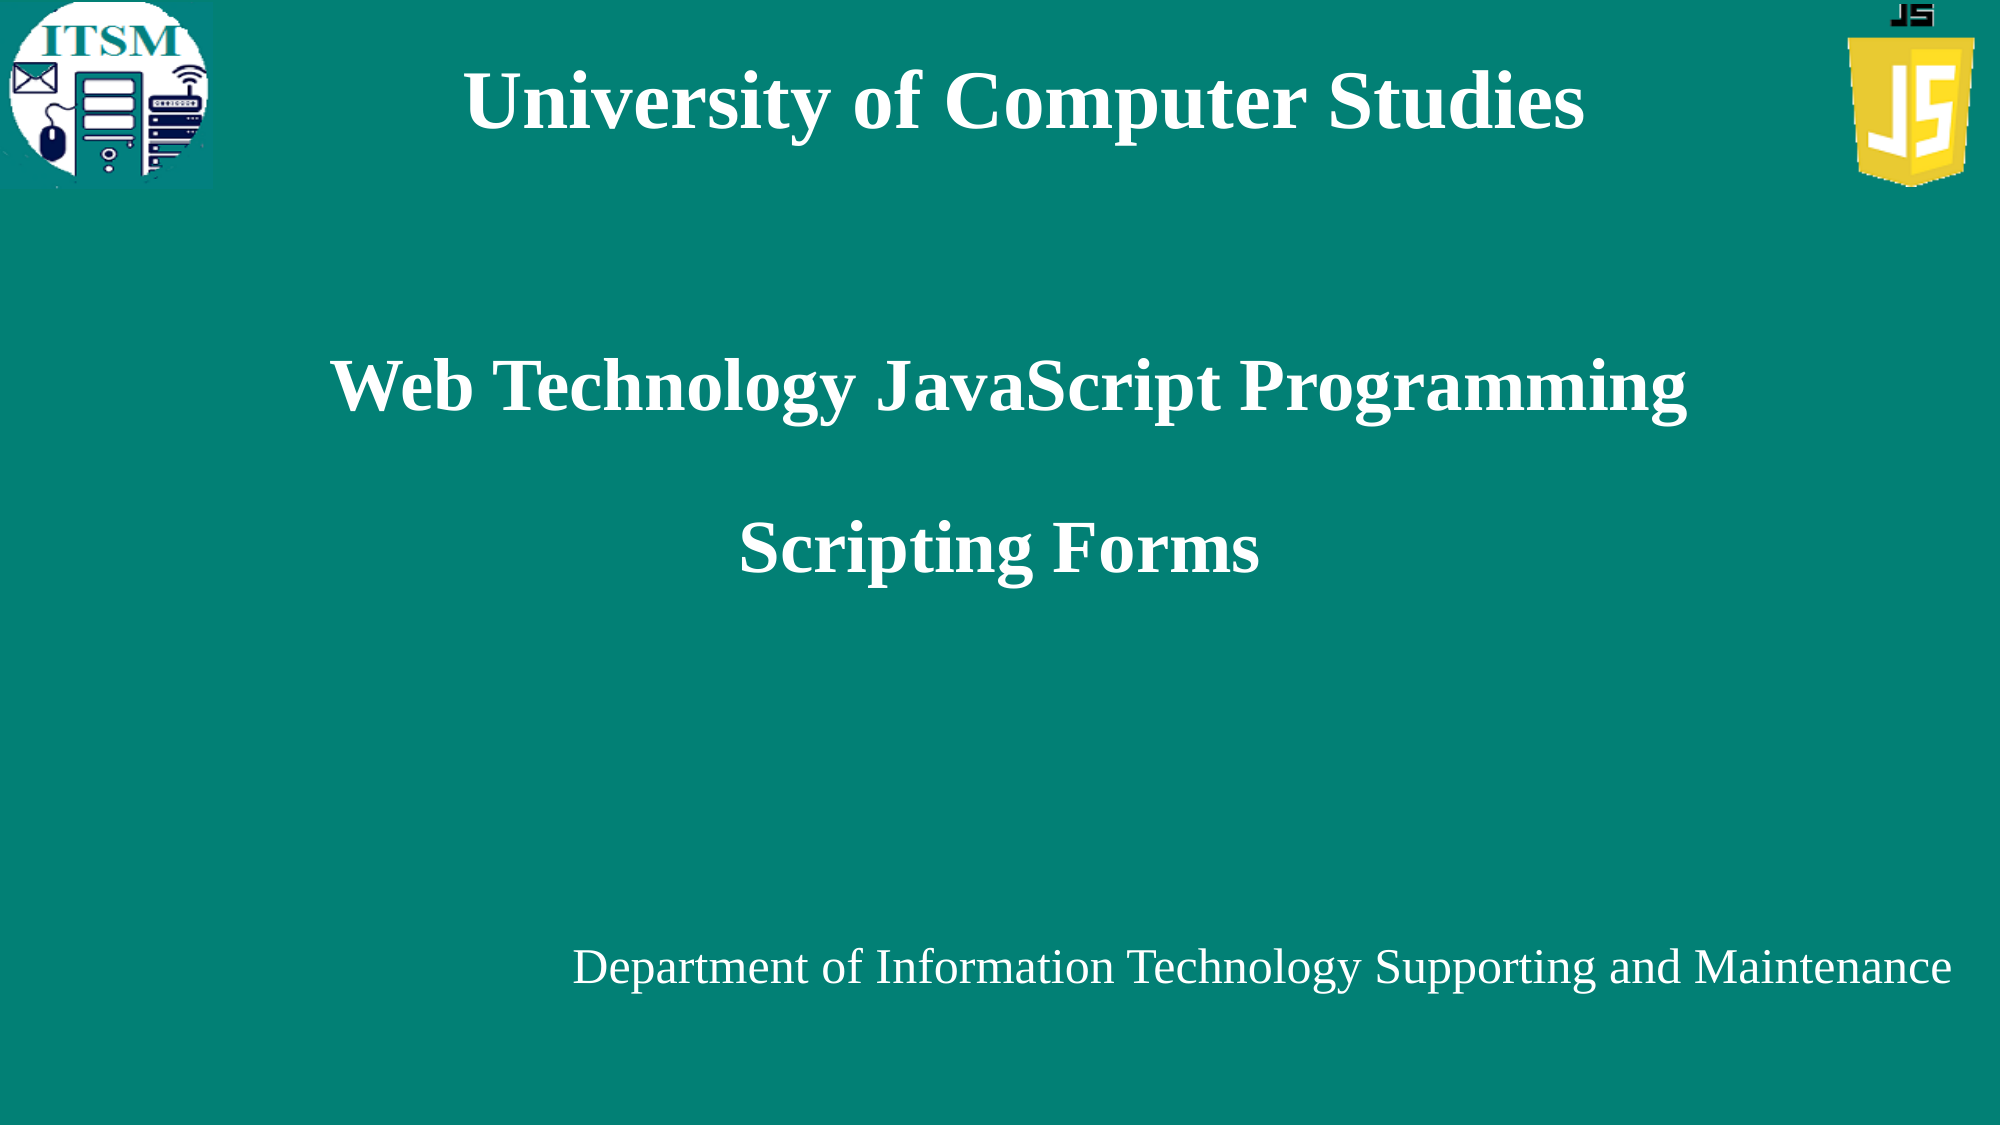

University of Computer Studies
# Web Technology JavaScript Programming Scripting Forms
Department of Information Technology Supporting and Maintenance